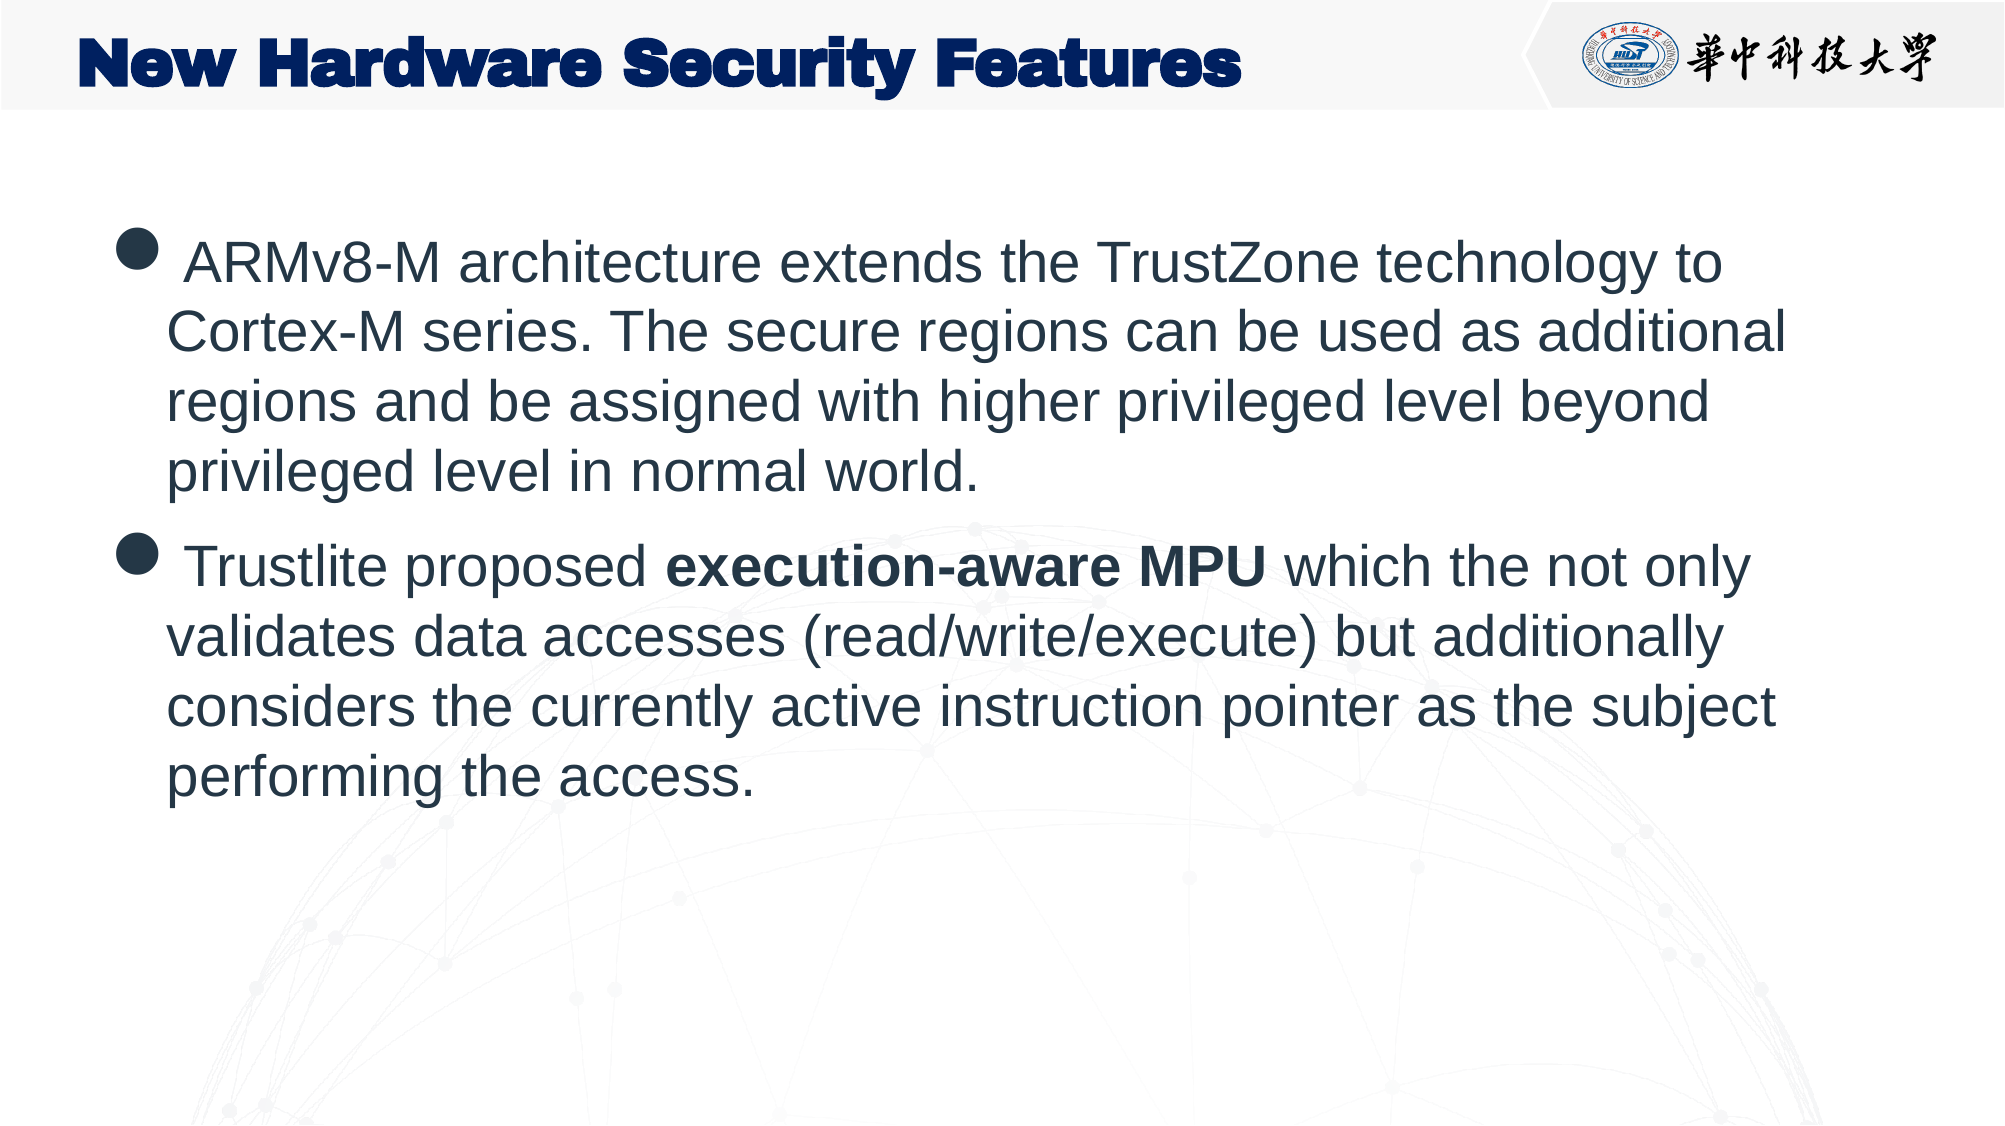

# New Hardware Security Features
ARMv8-M architecture extends the TrustZone technology to Cortex-M series. The secure regions can be used as additional regions and be assigned with higher privileged level beyond privileged level in normal world.
Trustlite proposed execution-aware MPU which the not only validates data accesses (read/write/execute) but additionally considers the currently active instruction pointer as the subject performing the access.